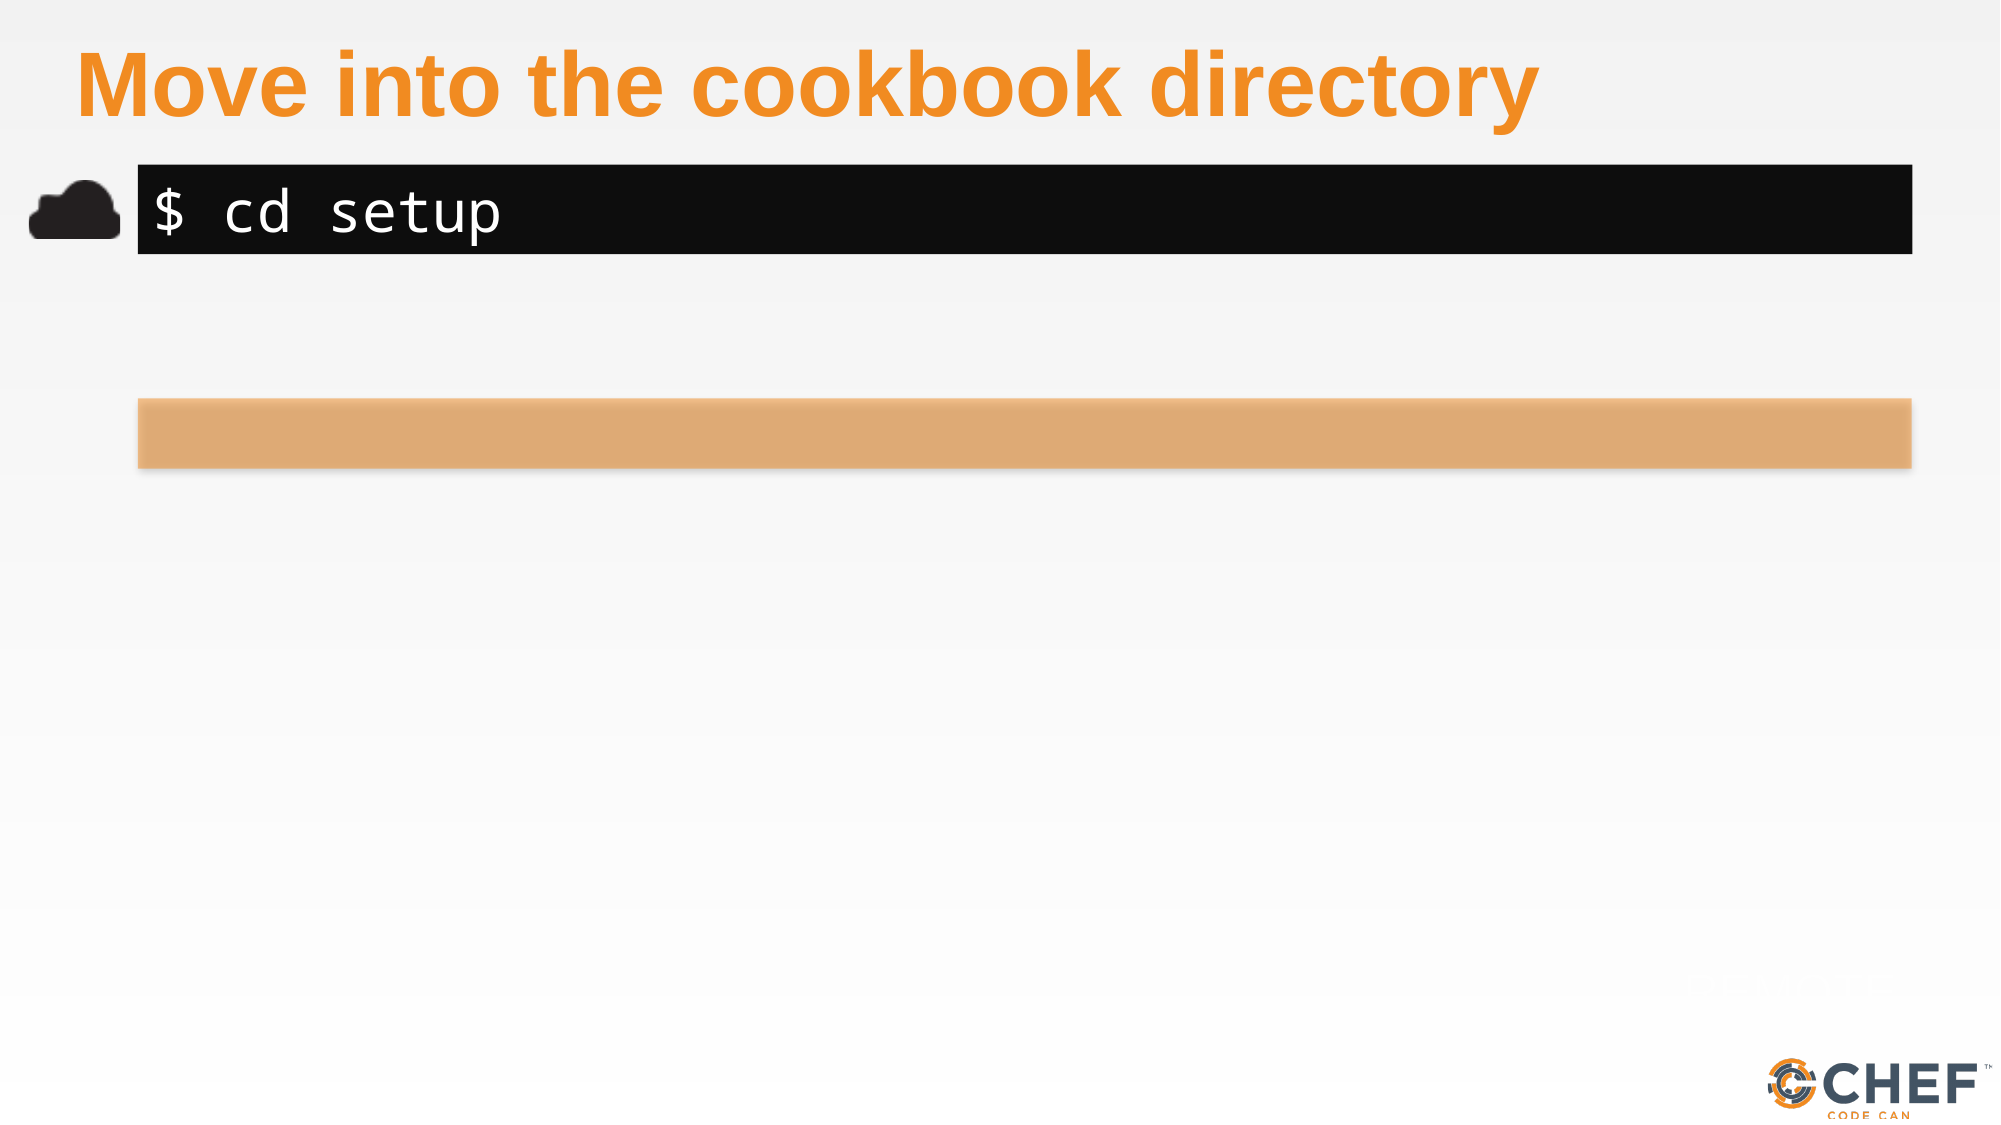

# Move into the cookbook directory
$ cd setup